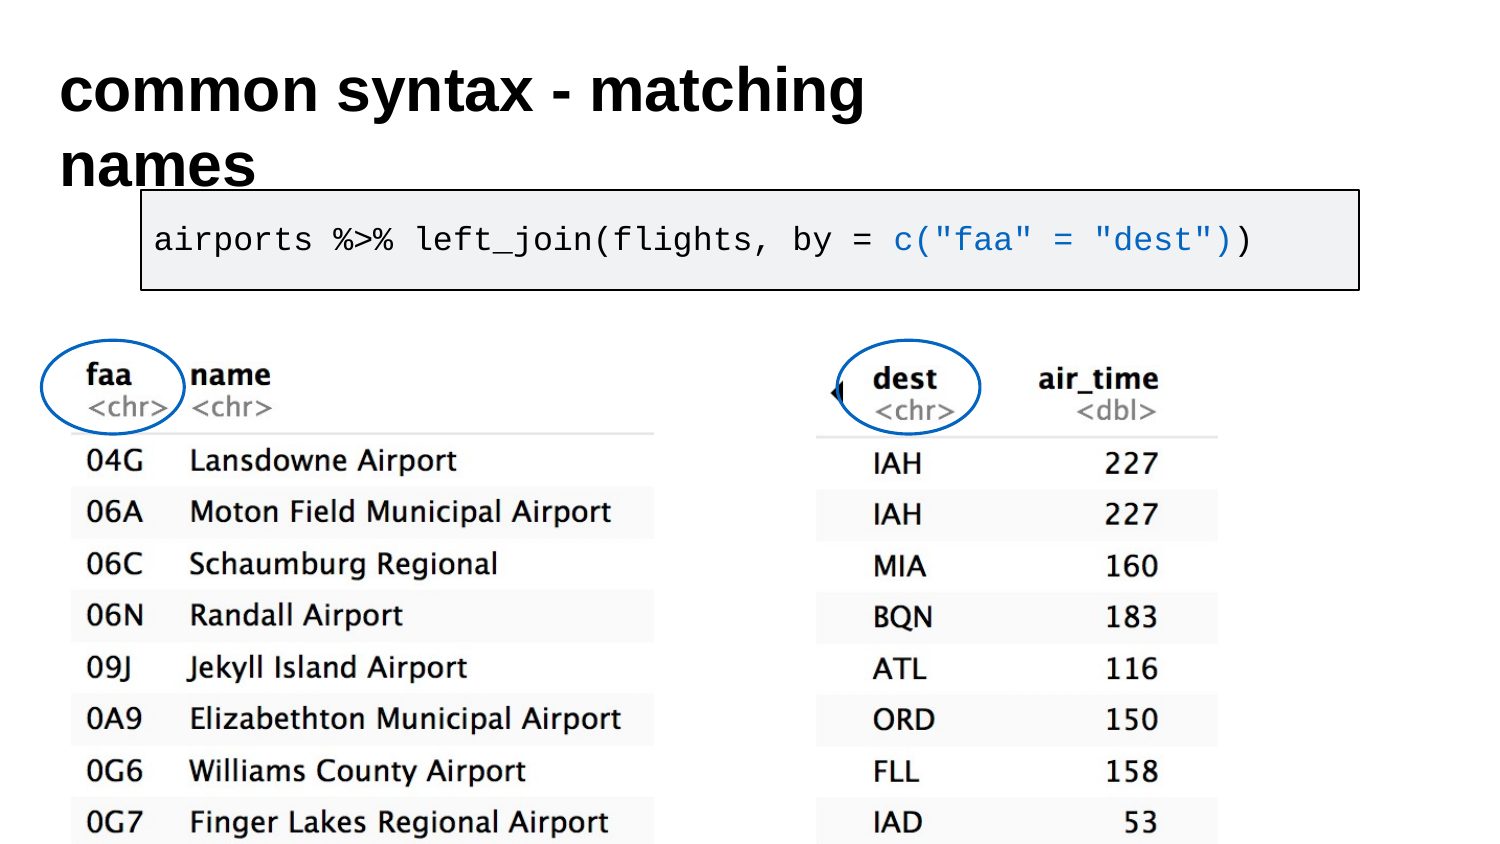

common syntax - matching names
airports %>% left_join(flights, by = c("faa" = "dest"))